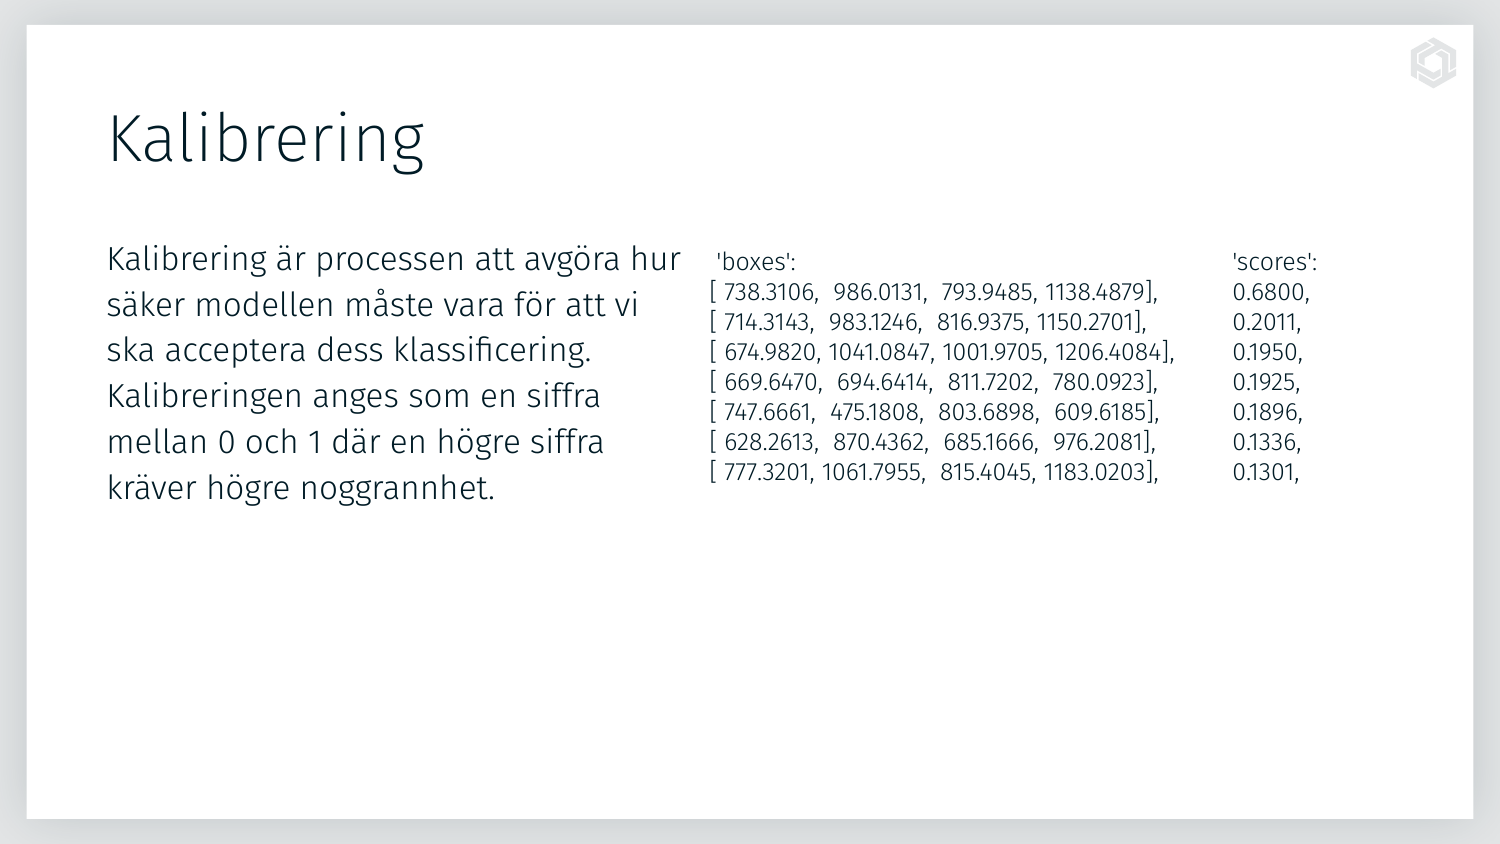

# Kalibrering
Kalibrering är processen att avgöra hur säker modellen måste vara för att vi ska acceptera dess klassificering. Kalibreringen anges som en siffra mellan 0 och 1 där en högre siffra kräver högre noggrannhet.
 'boxes':
[ 738.3106,  986.0131,  793.9485, 1138.4879],
[ 714.3143,  983.1246,  816.9375, 1150.2701],
[ 674.9820, 1041.0847, 1001.9705, 1206.4084],
[ 669.6470,  694.6414,  811.7202,  780.0923],
[ 747.6661,  475.1808,  803.6898,  609.6185],
[ 628.2613,  870.4362,  685.1666,  976.2081],
[ 777.3201, 1061.7955,  815.4045, 1183.0203],
'scores':
0.6800,
0.2011,
0.1950,
0.1925,
0.1896,
0.1336,
0.1301,